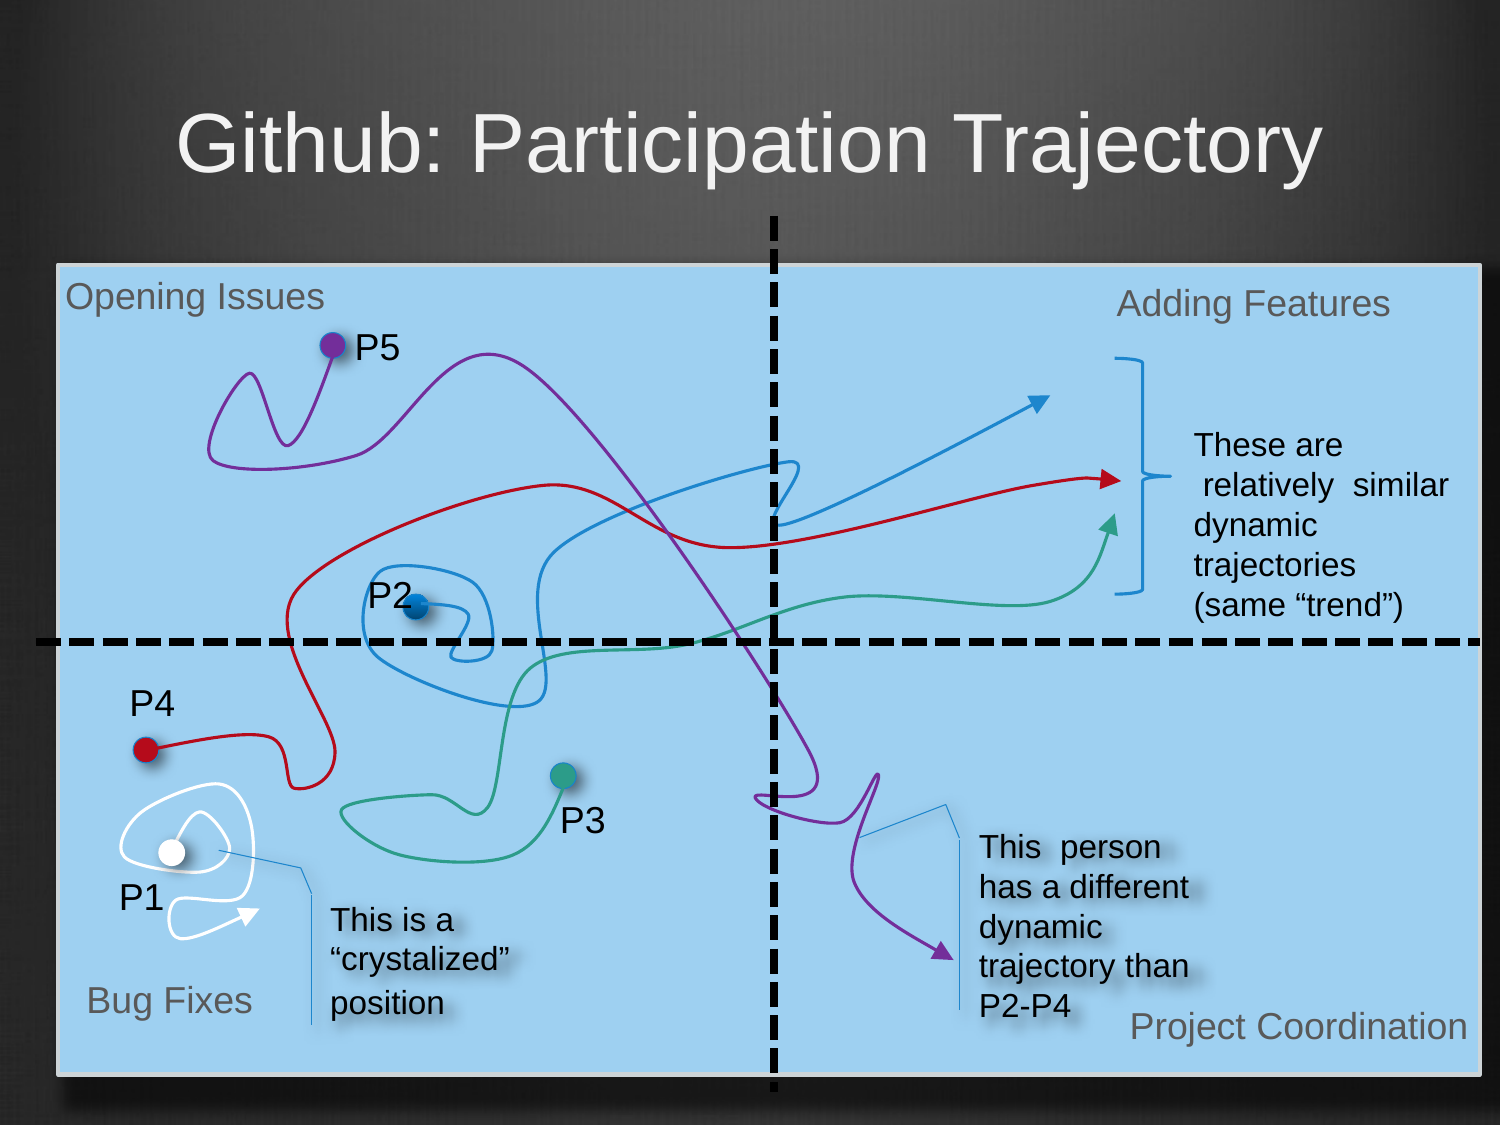

Github: Participation Trajectory

Opening Issues
Adding Features
P5

These are
 relatively  similar dynamic trajectories
(same “trend”)

P2

P4

P3

This  person has a different dynamic trajectory than P2-P4
P1
This is a “crystalized” position
Bug Fixes
Project Coordination